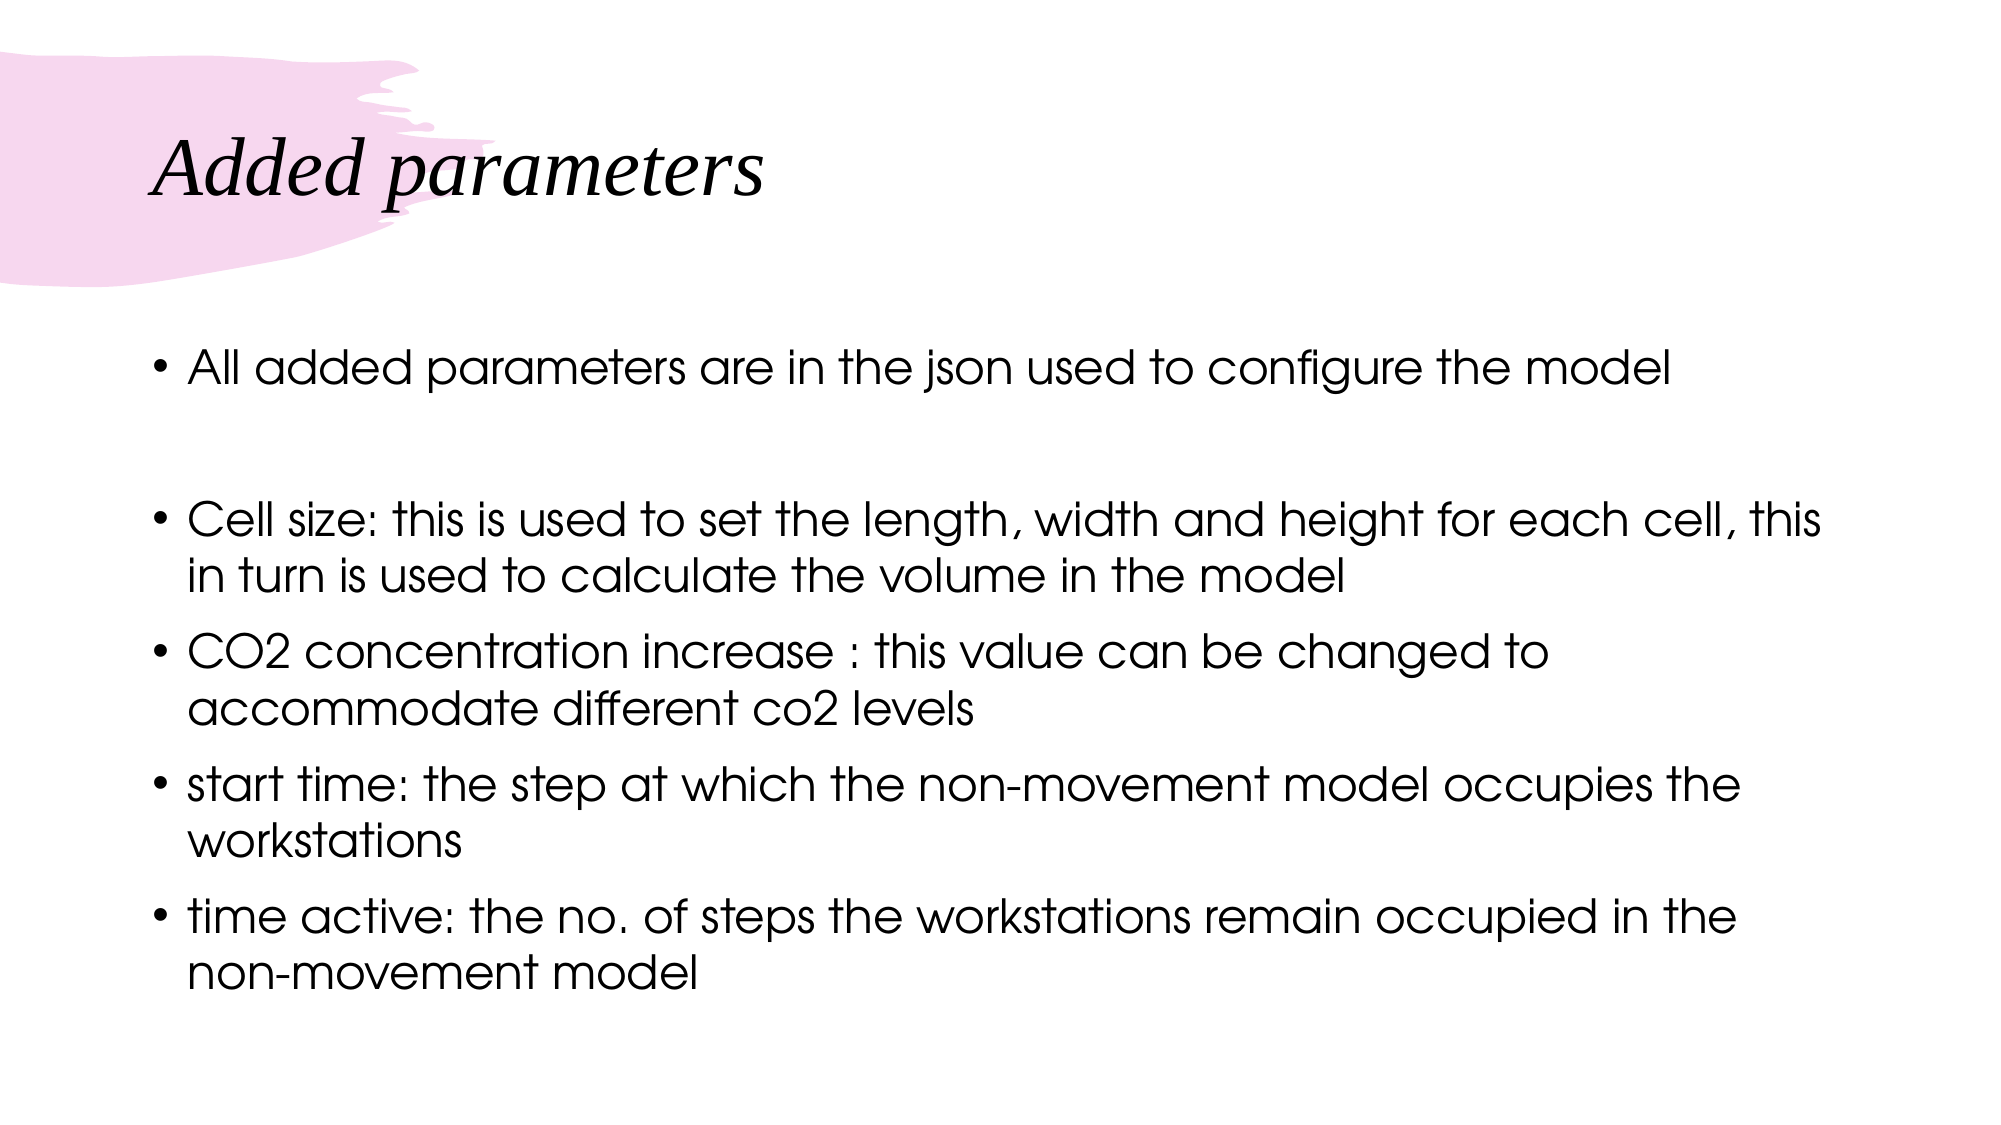

# Added parameters
All added parameters are in the json used to configure the model

Cell size: this is used to set the length, width and height for each cell, this in turn is used to calculate the volume in the model
CO2 concentration increase : this value can be changed to accommodate different co2 levels
start time: the step at which the non-movement model occupies the workstations
time active: the no. of steps the workstations remain occupied in the non-movement model